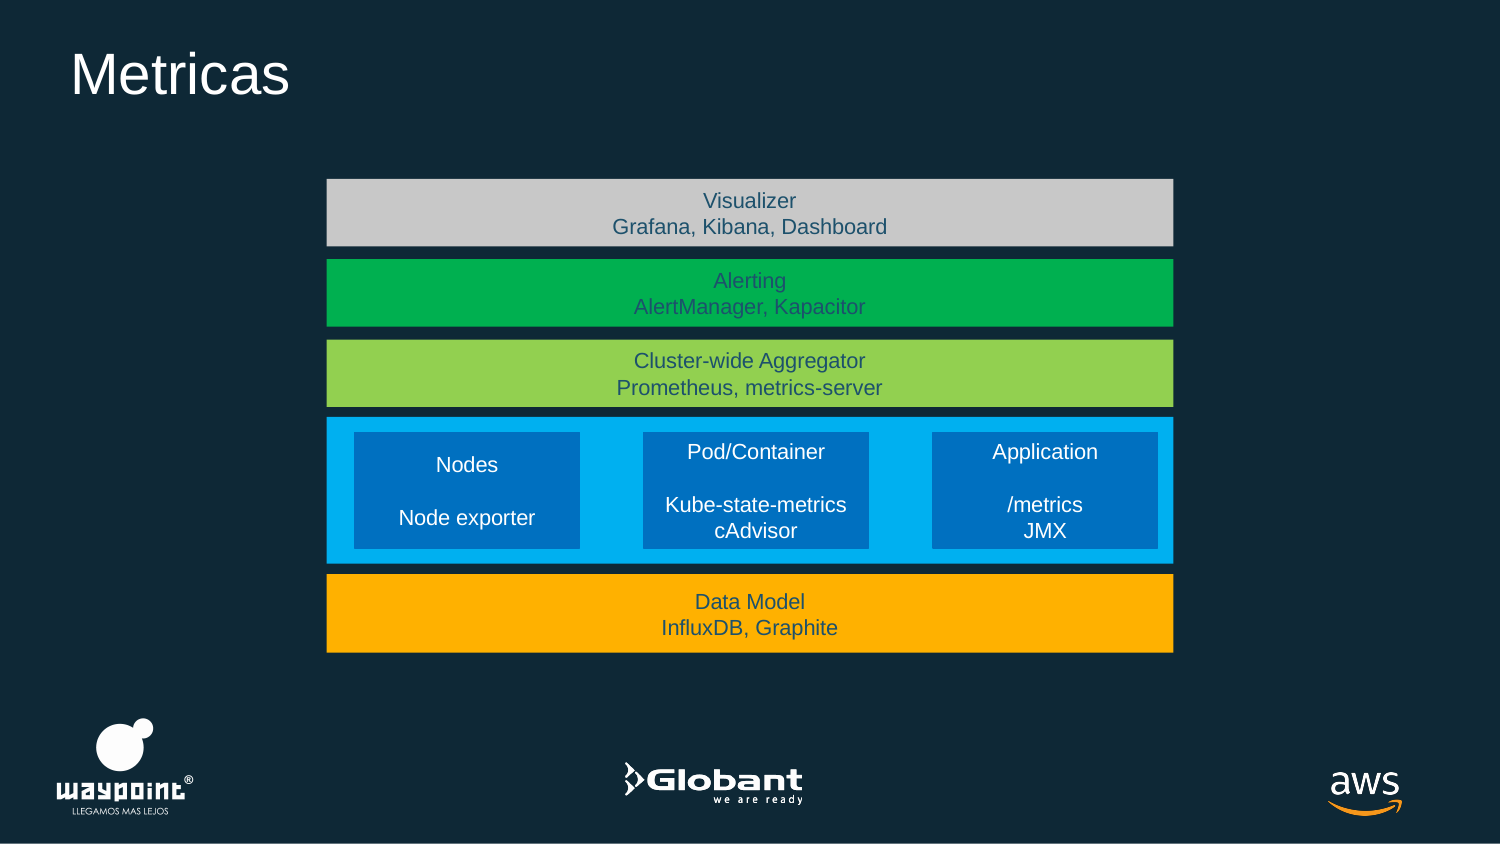

# Metricas
Visualizer
Grafana, Kibana, Dashboard
Alerting
AlertManager, Kapacitor
Cluster-wide Aggregator
Prometheus, metrics-server

Nodes
Node exporter
Pod/Container

Kube-state-metrics
cAdvisor
Application

/metrics
JMX
Data Model
InfluxDB, Graphite